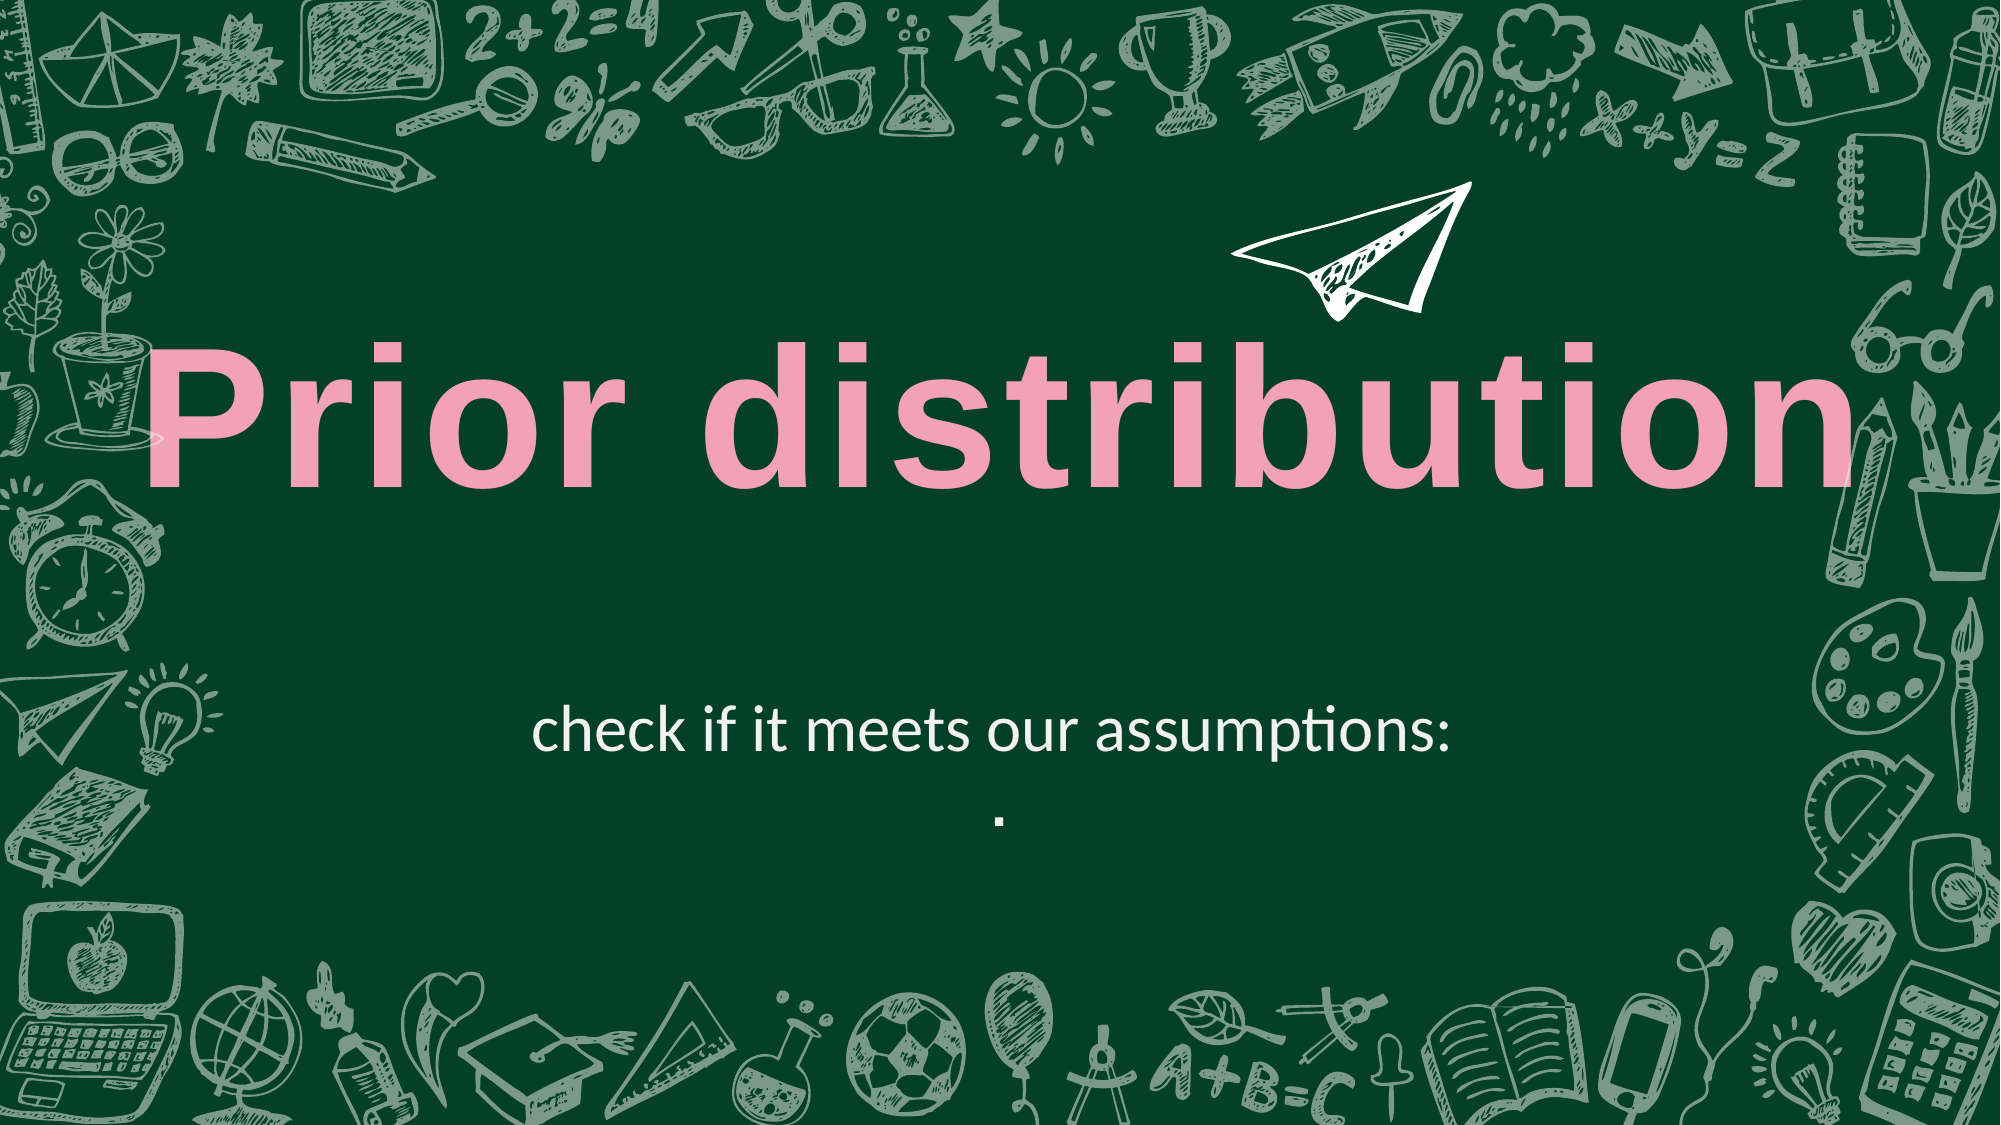

Prior distribution
check if it meets our assumptions:
.